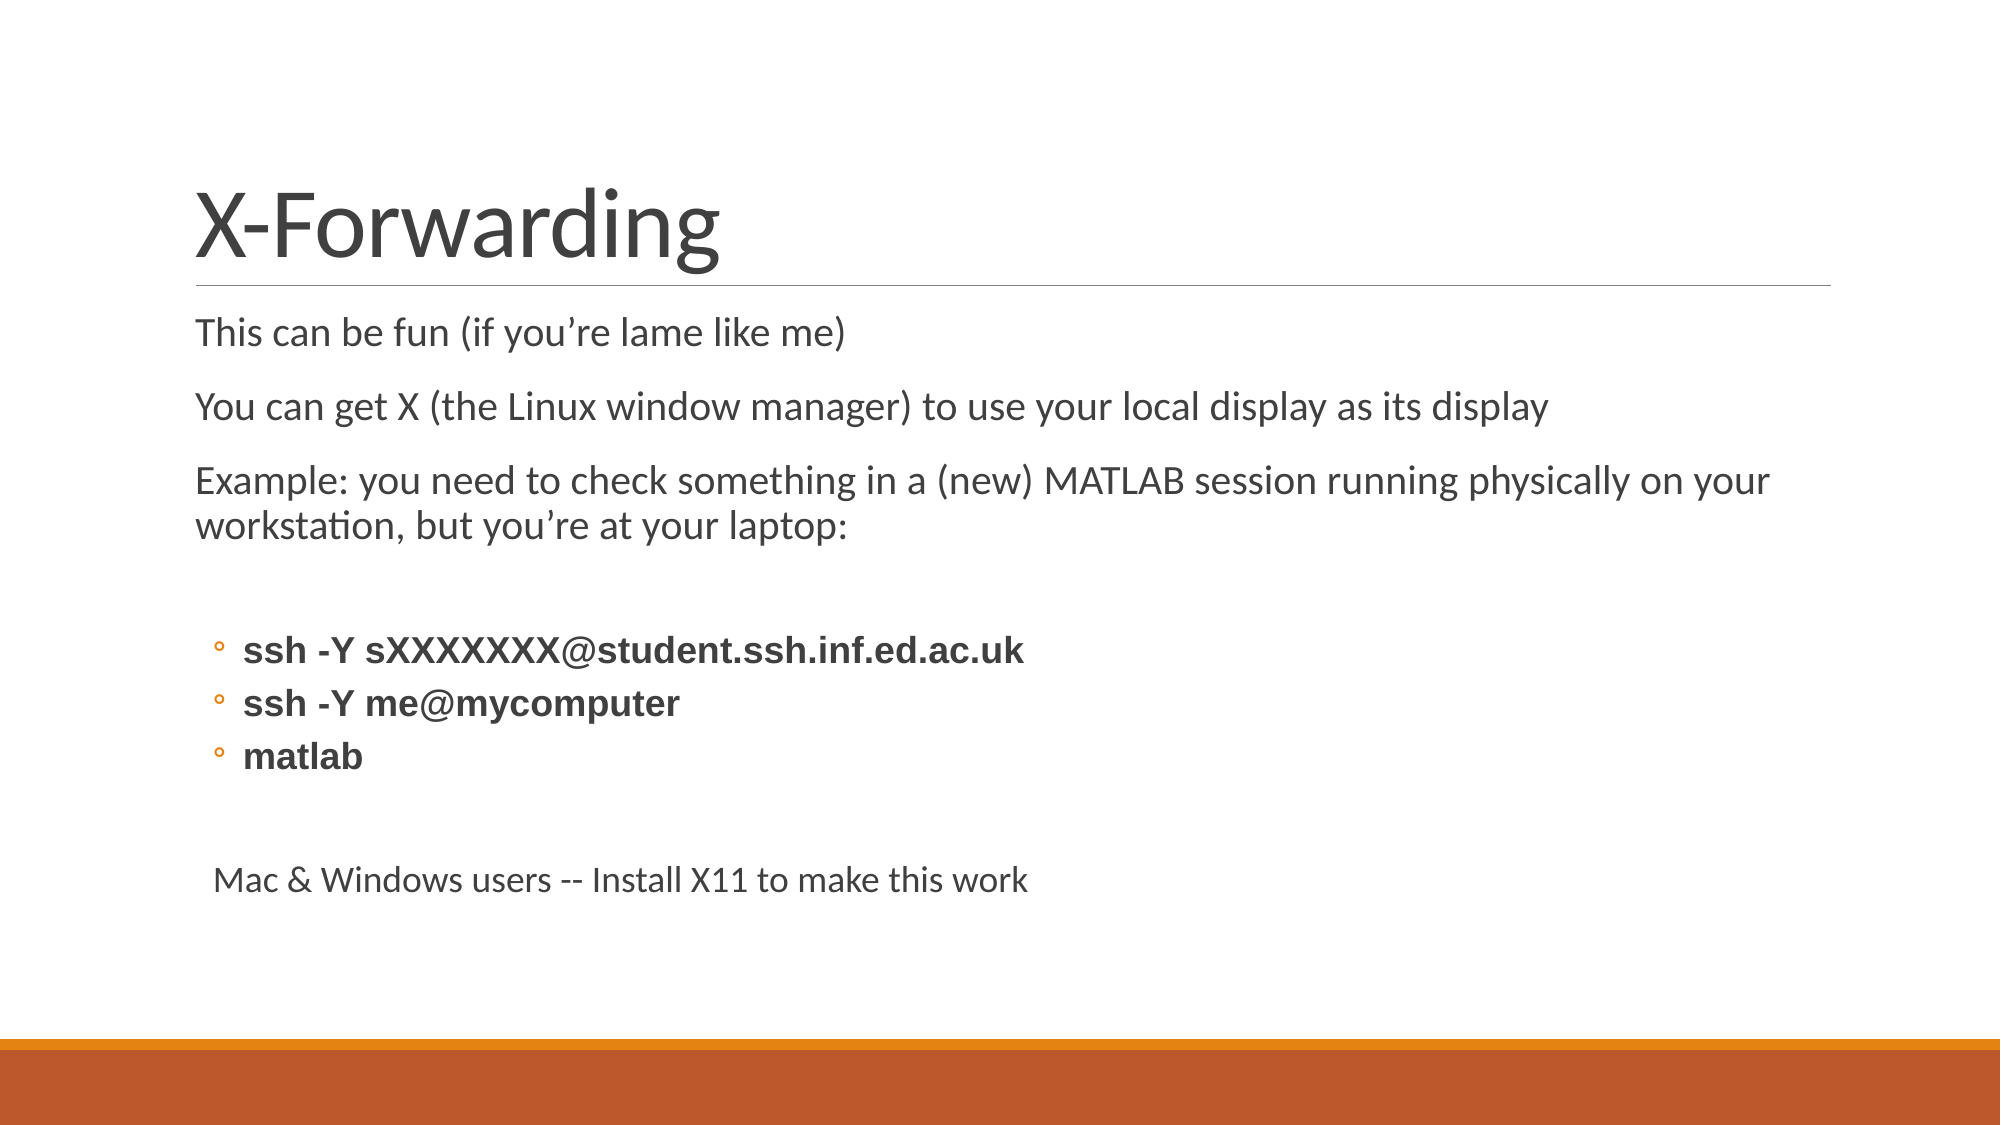

# X-Forwarding
This can be fun (if you’re lame like me)
You can get X (the Linux window manager) to use your local display as its display
Example: you need to check something in a (new) MATLAB session running physically on your workstation, but you’re at your laptop:

ssh -Y sXXXXXXX@student.ssh.inf.ed.ac.uk
ssh -Y me@mycomputer
matlab

Mac & Windows users -- Install X11 to make this work